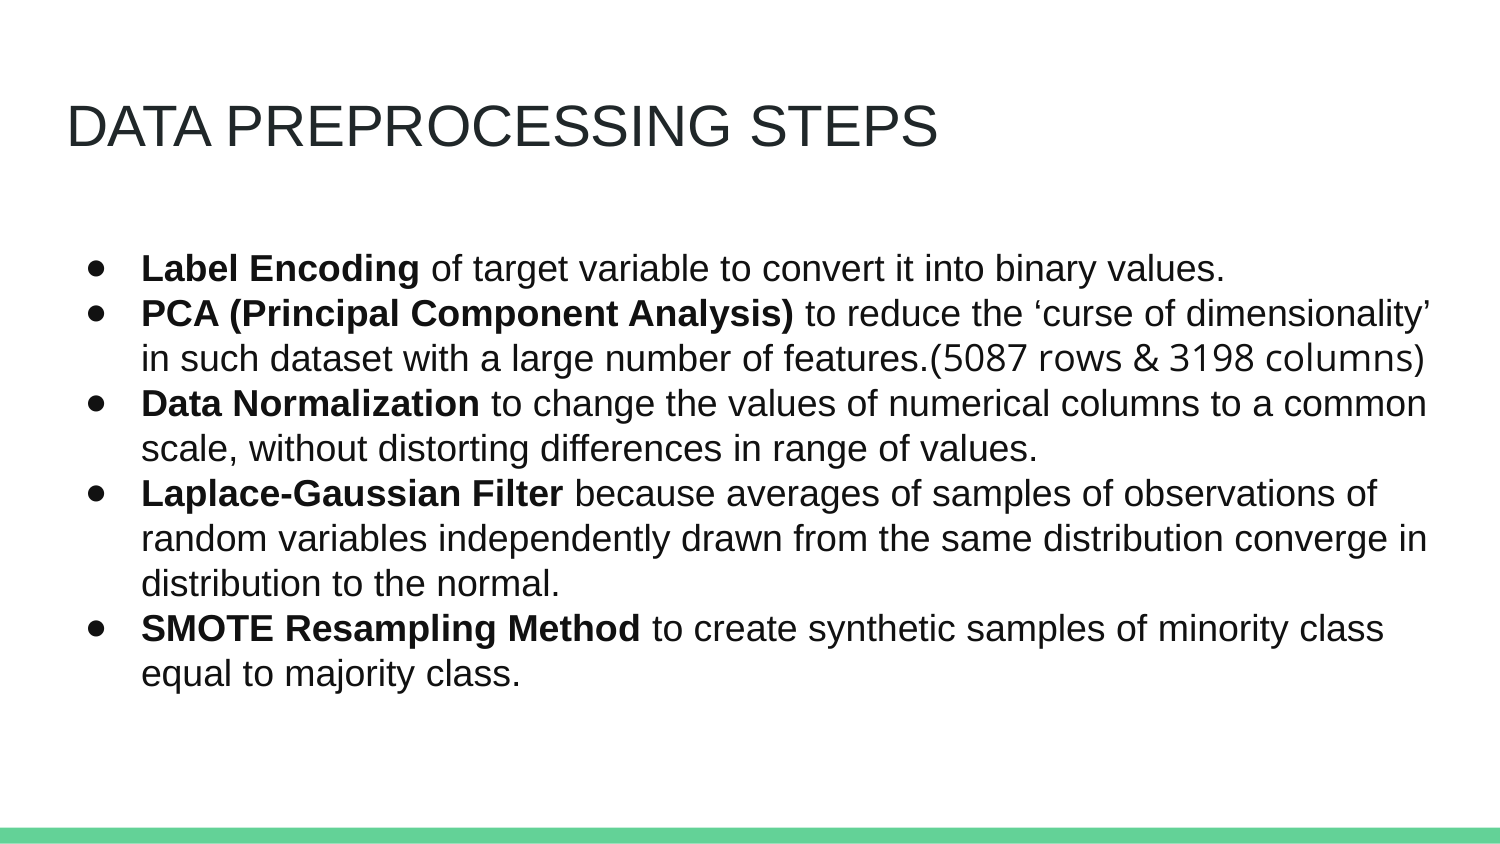

# DATA PREPROCESSING STEPS
Label Encoding of target variable to convert it into binary values.
PCA (Principal Component Analysis) to reduce the ‘curse of dimensionality’ in such dataset with a large number of features.(5087 rows & 3198 columns)
Data Normalization to change the values of numerical columns to a common scale, without distorting differences in range of values.
Laplace-Gaussian Filter because averages of samples of observations of random variables independently drawn from the same distribution converge in distribution to the normal.
SMOTE Resampling Method to create synthetic samples of minority class equal to majority class.